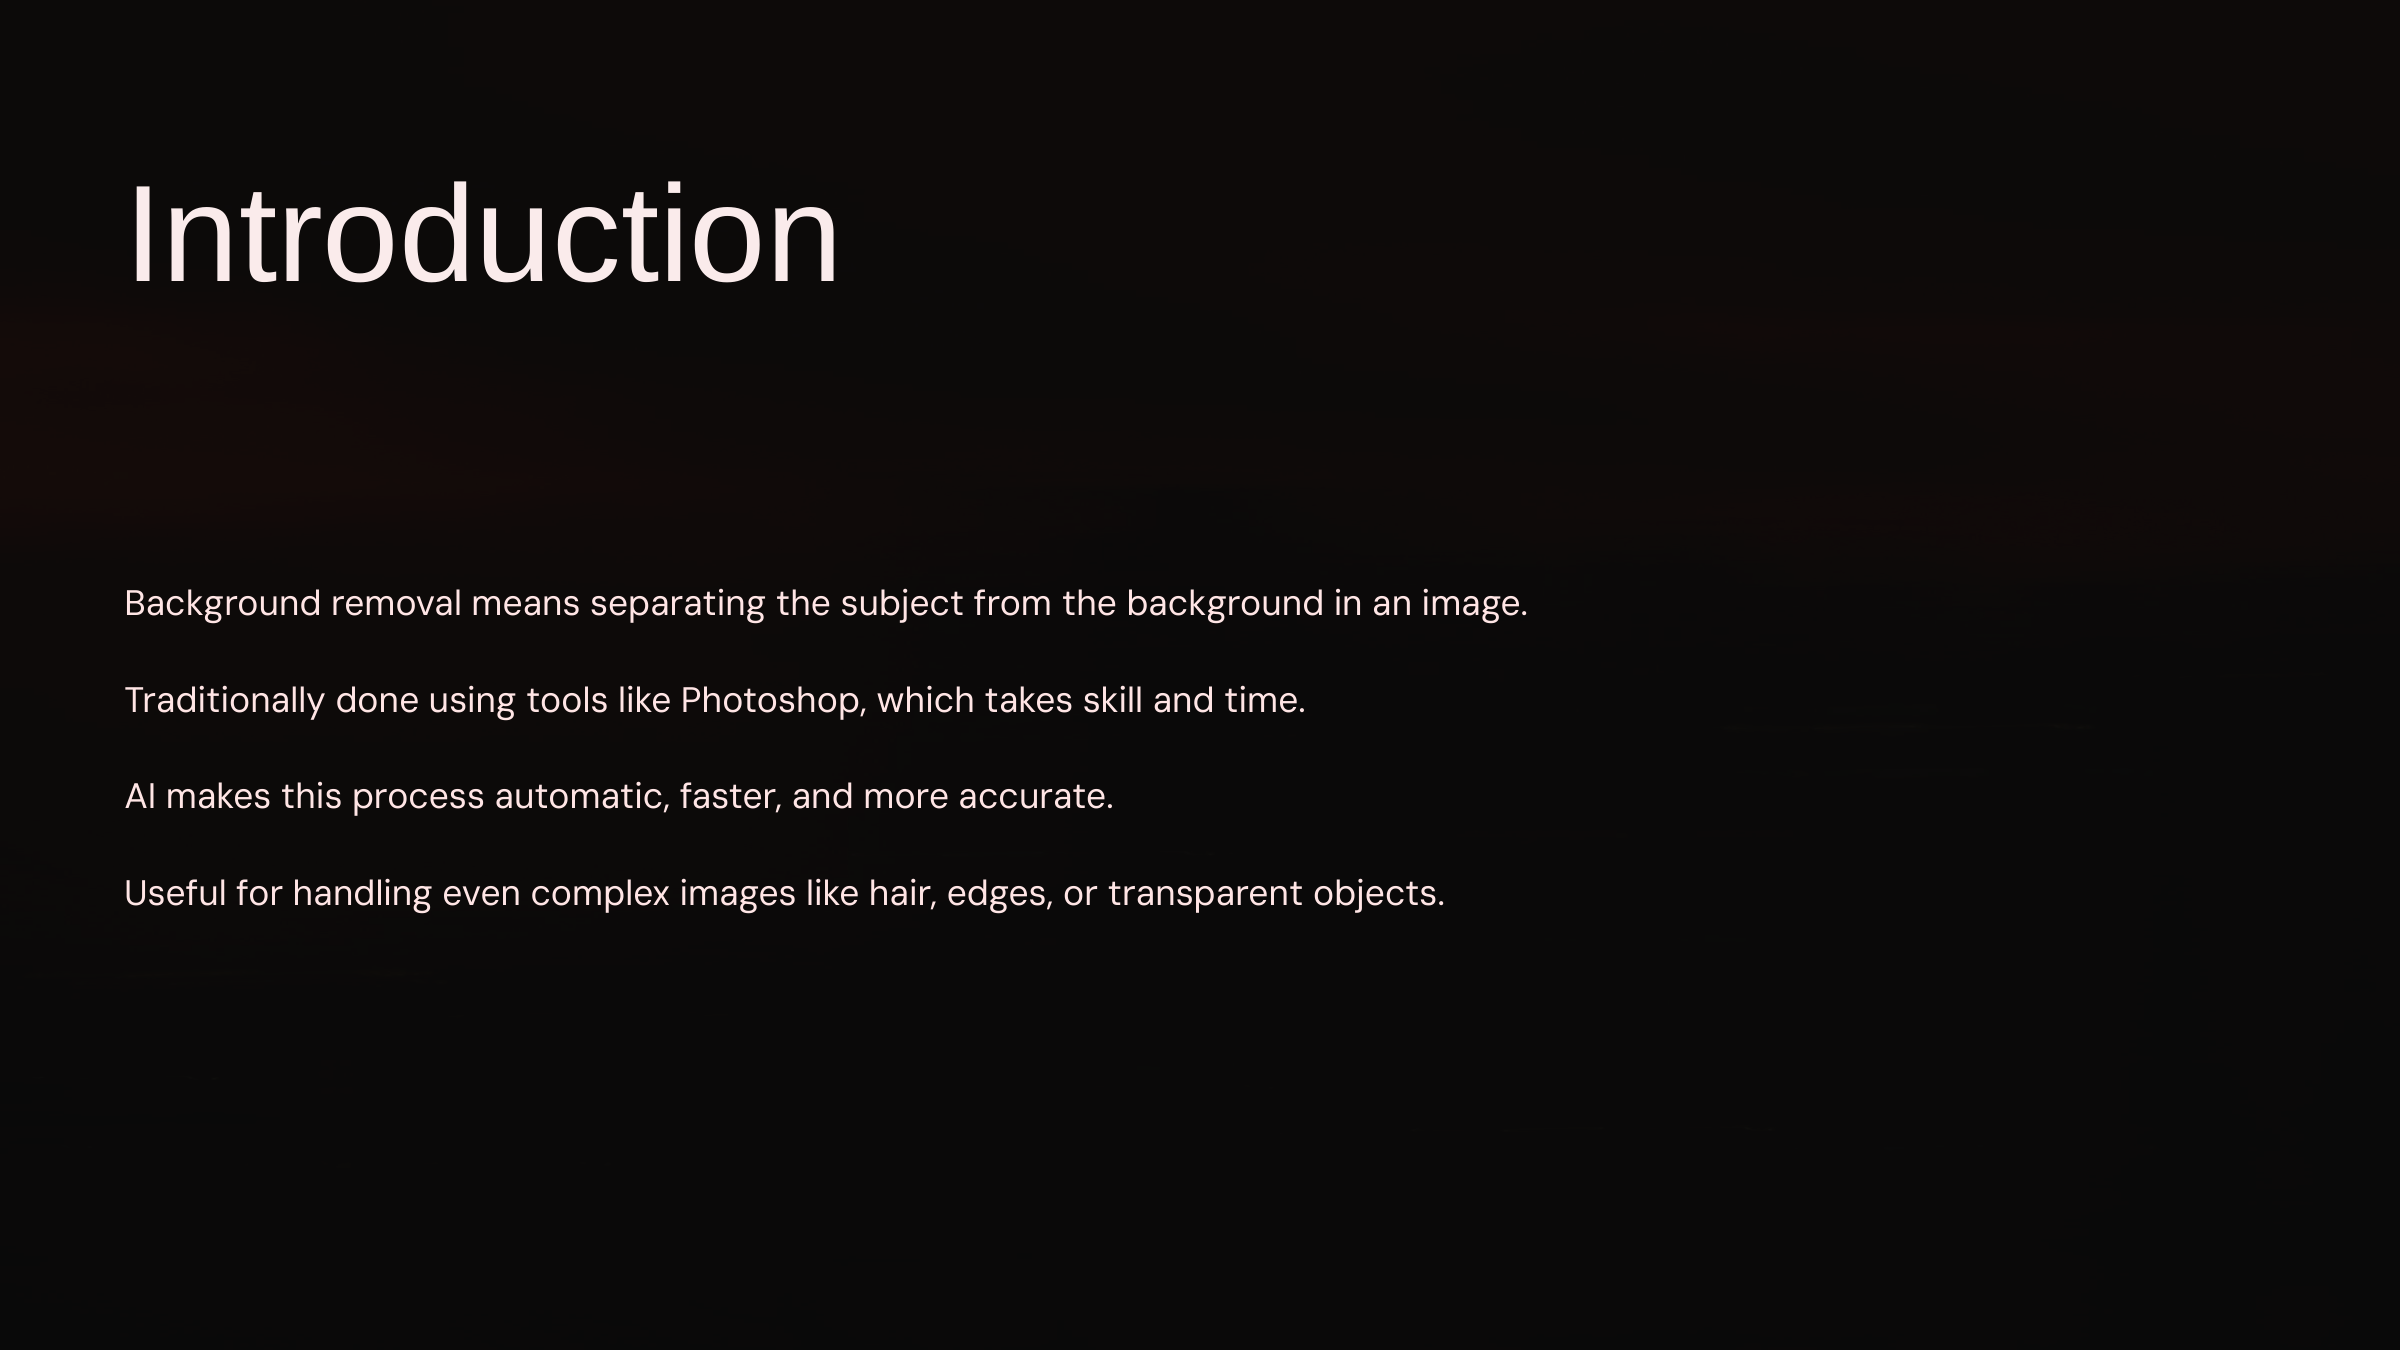

Introduction
Background removal means separating the subject from the background in an image.
Traditionally done using tools like Photoshop, which takes skill and time.
AI makes this process automatic, faster, and more accurate.
Useful for handling even complex images like hair, edges, or transparent objects.